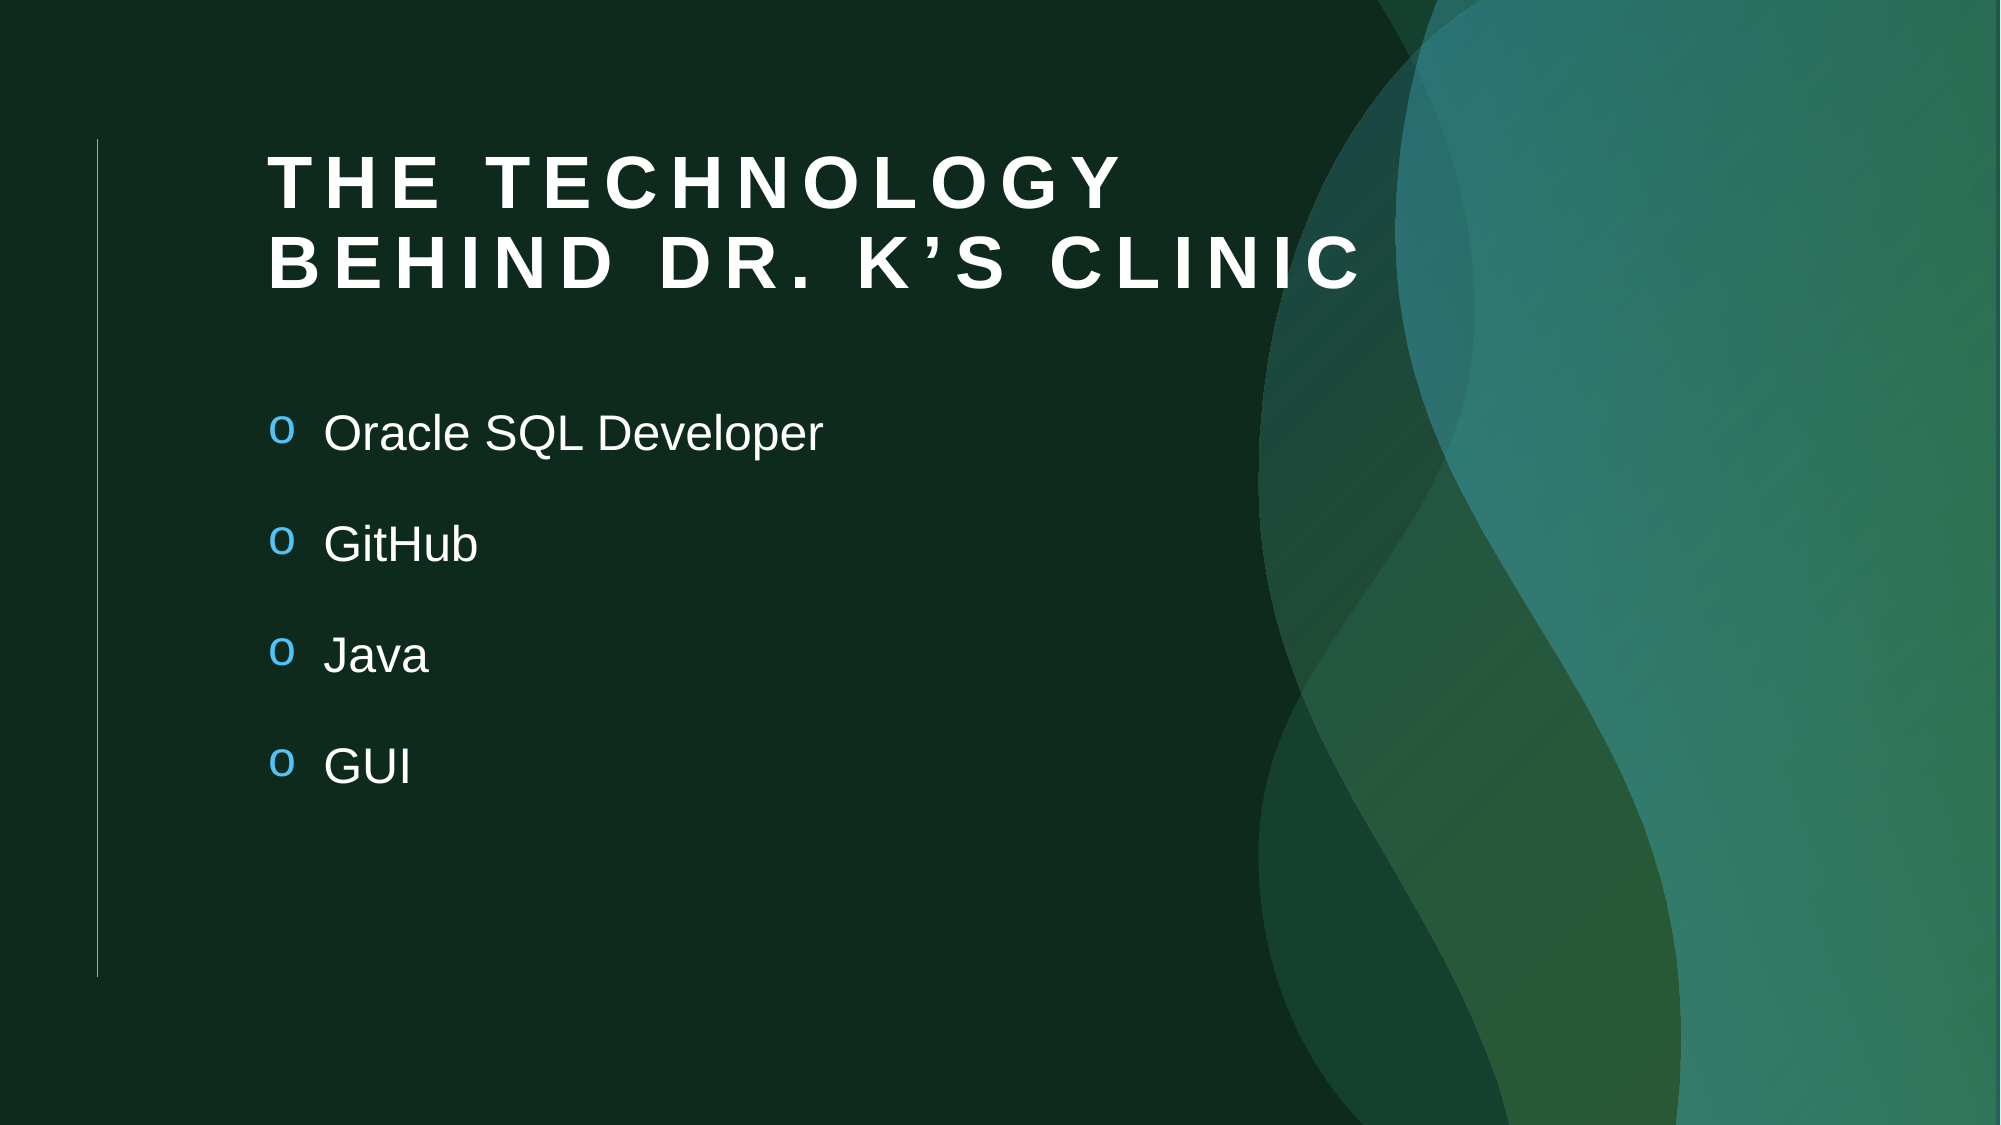

# The technology behind Dr. K’s clinic
Oracle SQL Developer
GitHub
Java
GUI